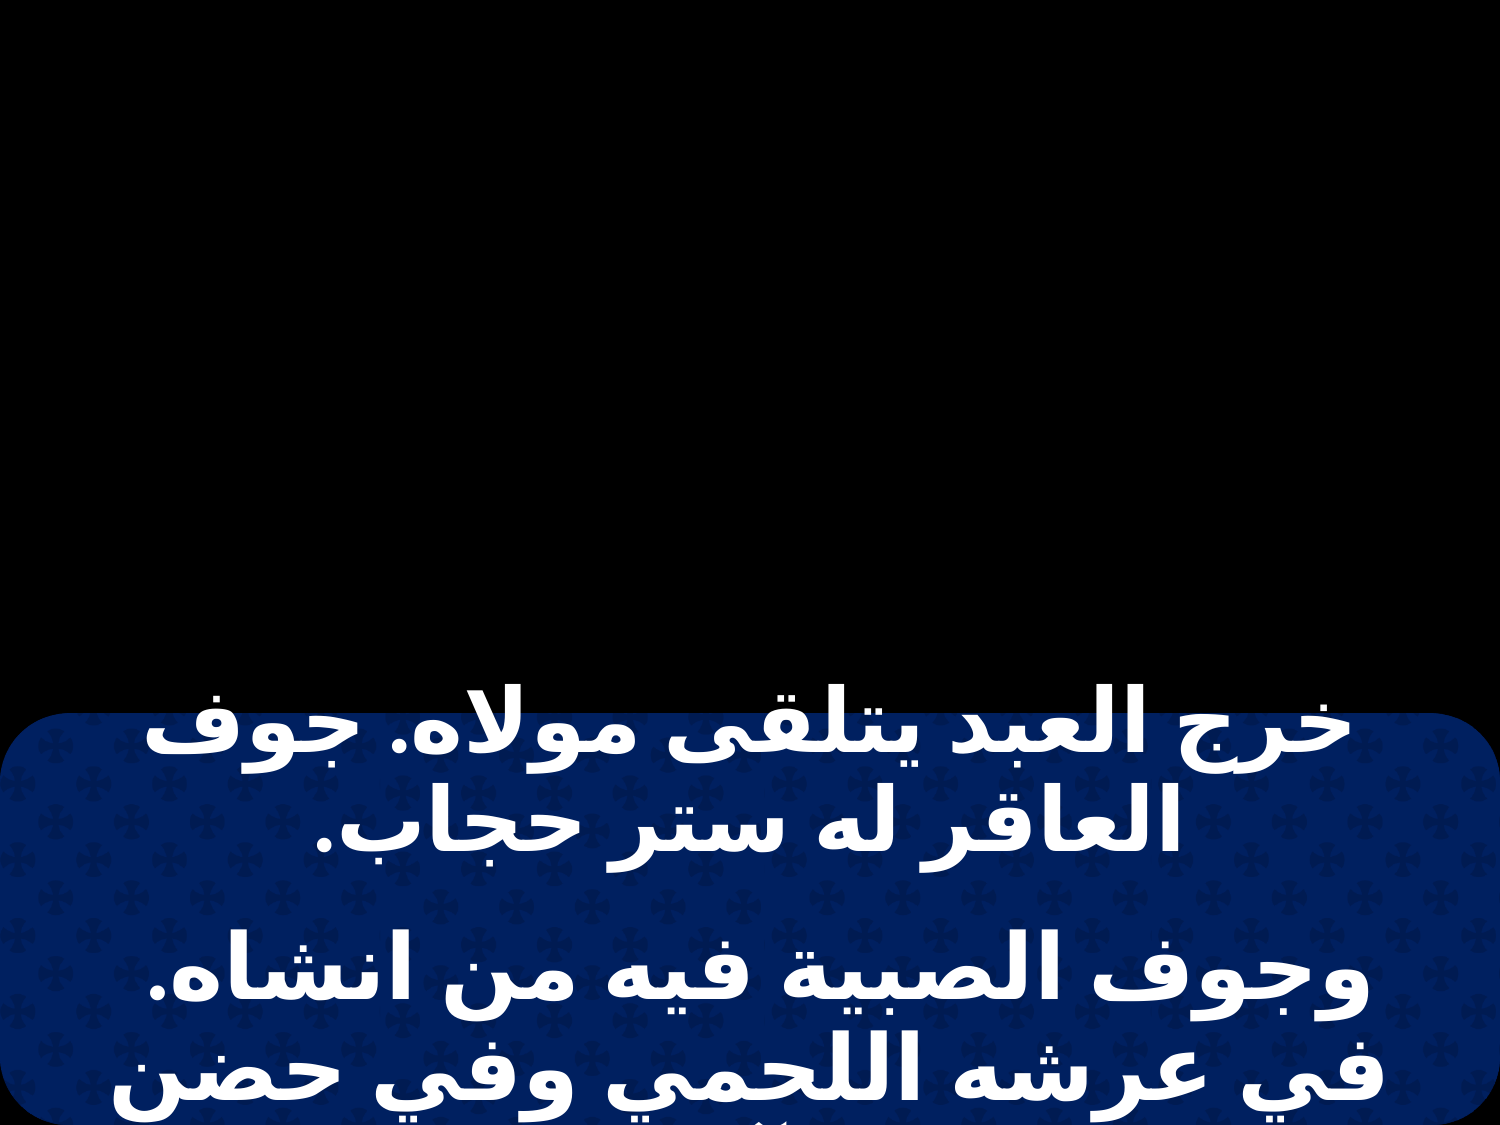

| خرج العبد يتلقى مولاه. جوف العاقر له ستر حجاب. |
| --- |
|  |
| وجوف الصبية فيه من انشاه. في عرشه اللحمي وفي حضن الآب. |